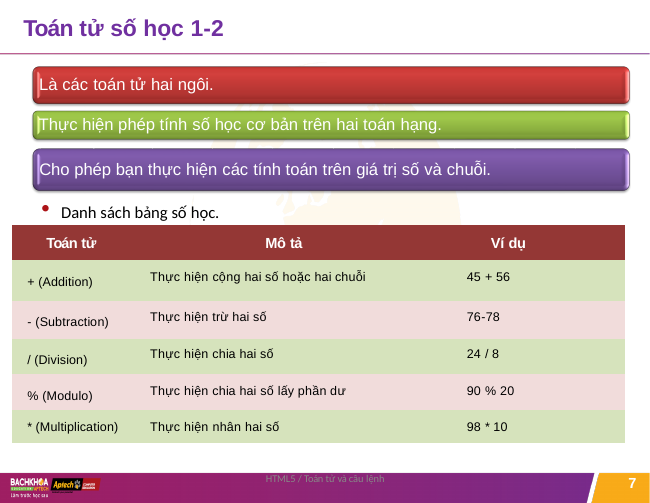

# Toán tử số học 1-2

Là các toán tử hai ngôi.

Thực hiện phép tính số học cơ bản trên hai toán hạng.

Cho phép bạn thực hiện các tính toán trên giá trị số và chuỗi.

Danh sách bảng số học.
| Toán tử | Mô tả | Ví dụ |
| --- | --- | --- |
| + (Addition) | Thực hiện cộng hai số hoặc hai chuỗi | 45 + 56 |
| - (Subtraction) | Thực hiện trừ hai số | 76-78 |
| / (Division) | Thực hiện chia hai số | 24 / 8 |
| % (Modulo) | Thực hiện chia hai số lấy phần dư | 90 % 20 |
| \* (Multiplication) | Thực hiện nhân hai số | 98 \* 10 |
HTML5 / Toán tử và câu lệnh
7